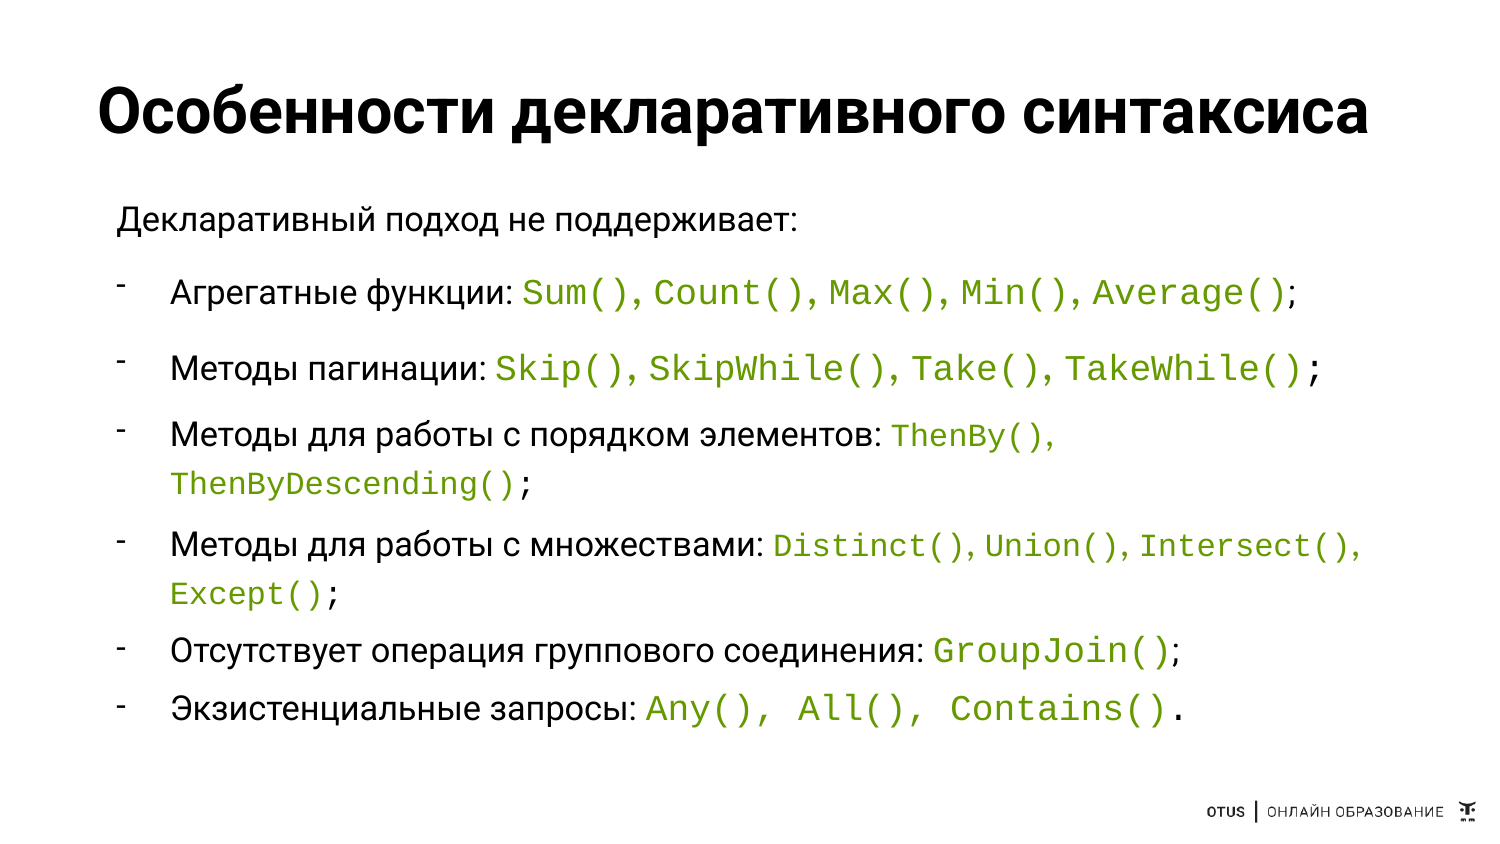

# Особенности декларативного синтаксиса
Декларативный подход не поддерживает:
Агрегатные функции: Sum(), Count(), Max(), Min(), Average();
Методы пагинации: Skip(), SkipWhile(), Take(), TakeWhile();
Методы для работы с порядком элементов: ThenBy(), ThenByDescending();
Методы для работы с множествами: Distinct(), Union(), Intersect(), Except();
Отсутствует операция группового соединения: GroupJoin();
Экзистенциальные запросы: Any(), All(), Contains().